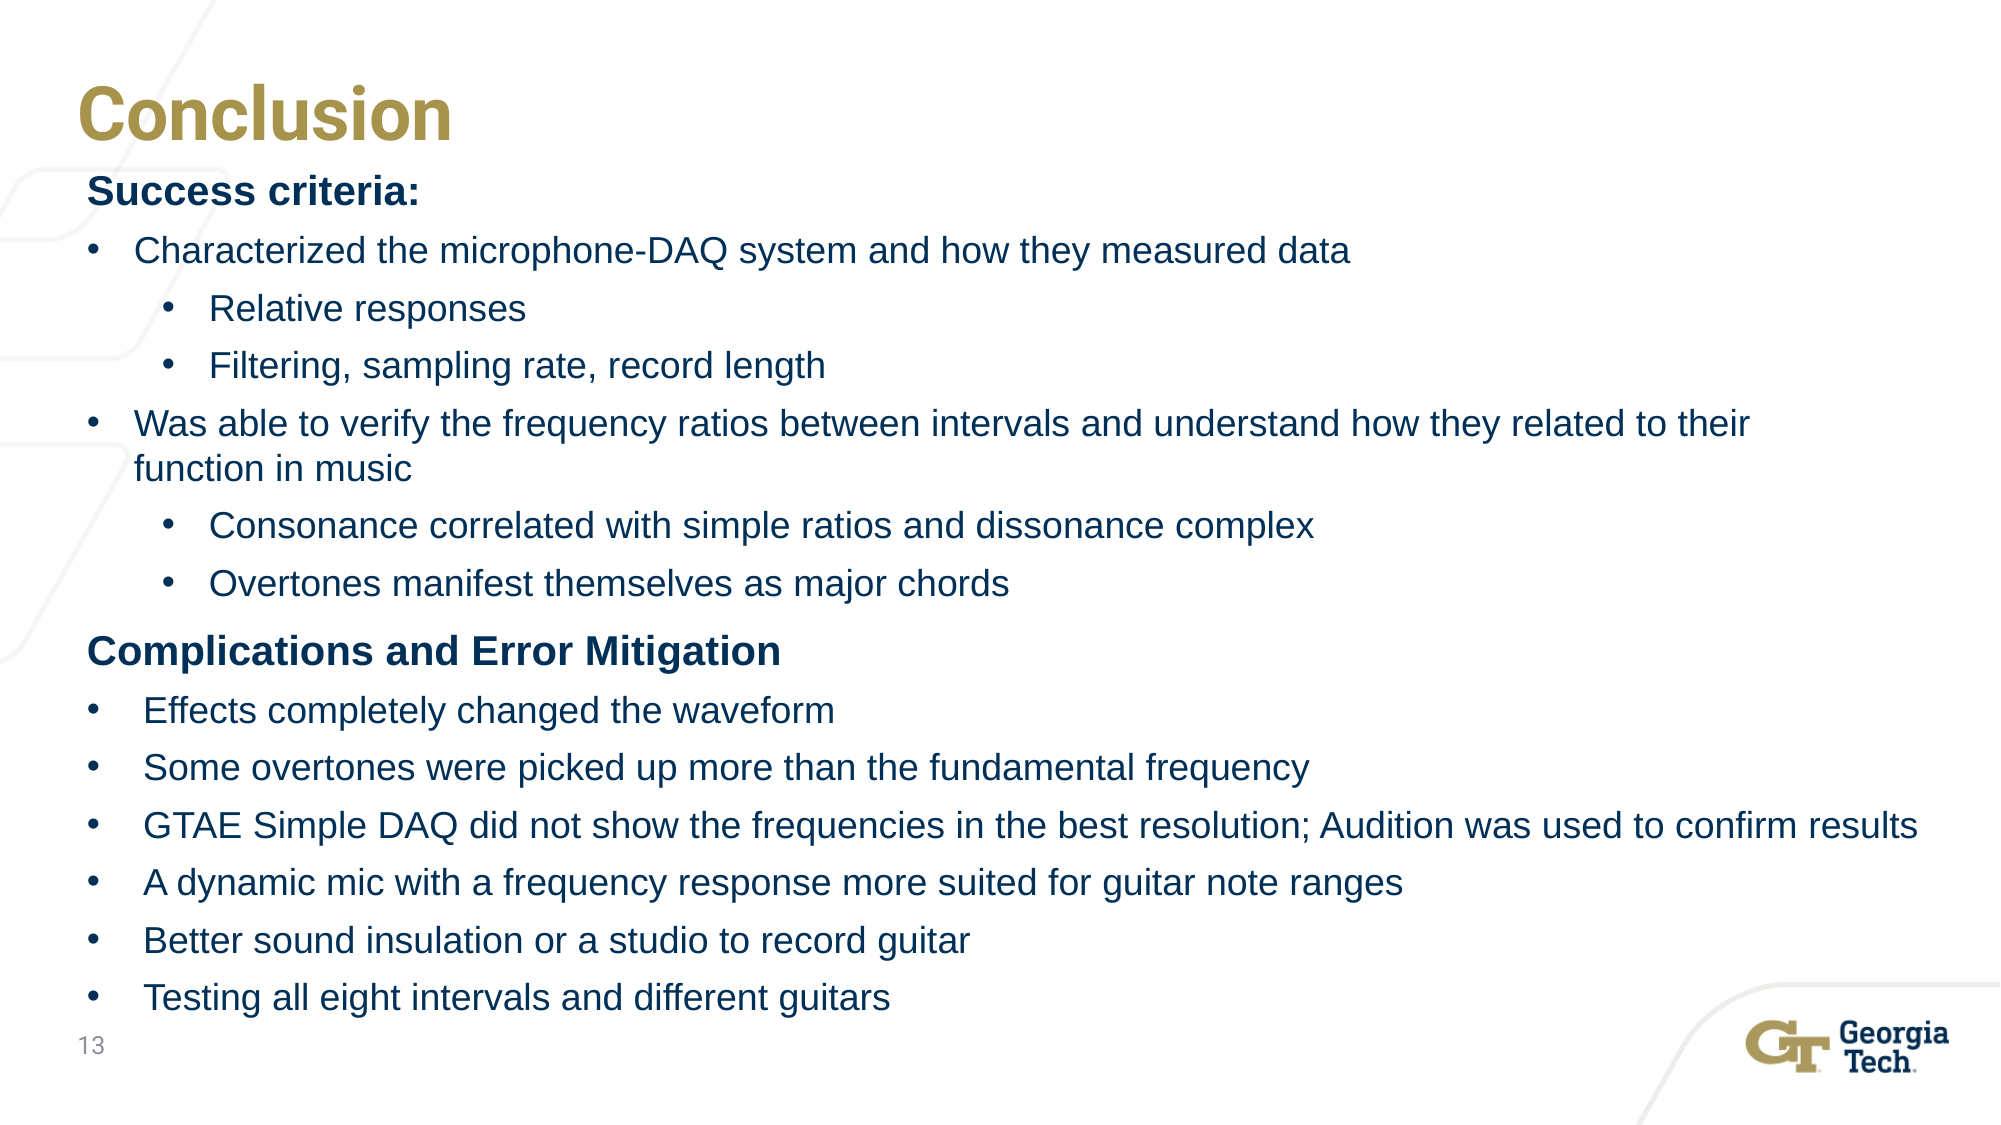

# Conclusion
Success criteria:
Characterized the microphone-DAQ system and how they measured data
Relative responses
Filtering, sampling rate, record length
Was able to verify the frequency ratios between intervals and understand how they related to their function in music
Consonance correlated with simple ratios and dissonance complex
Overtones manifest themselves as major chords
Title
Complications and Error Mitigation
Effects completely changed the waveform
Some overtones were picked up more than the fundamental frequency
GTAE Simple DAQ did not show the frequencies in the best resolution; Audition was used to confirm results
A dynamic mic with a frequency response more suited for guitar note ranges
Better sound insulation or a studio to record guitar
Testing all eight intervals and different guitars
13